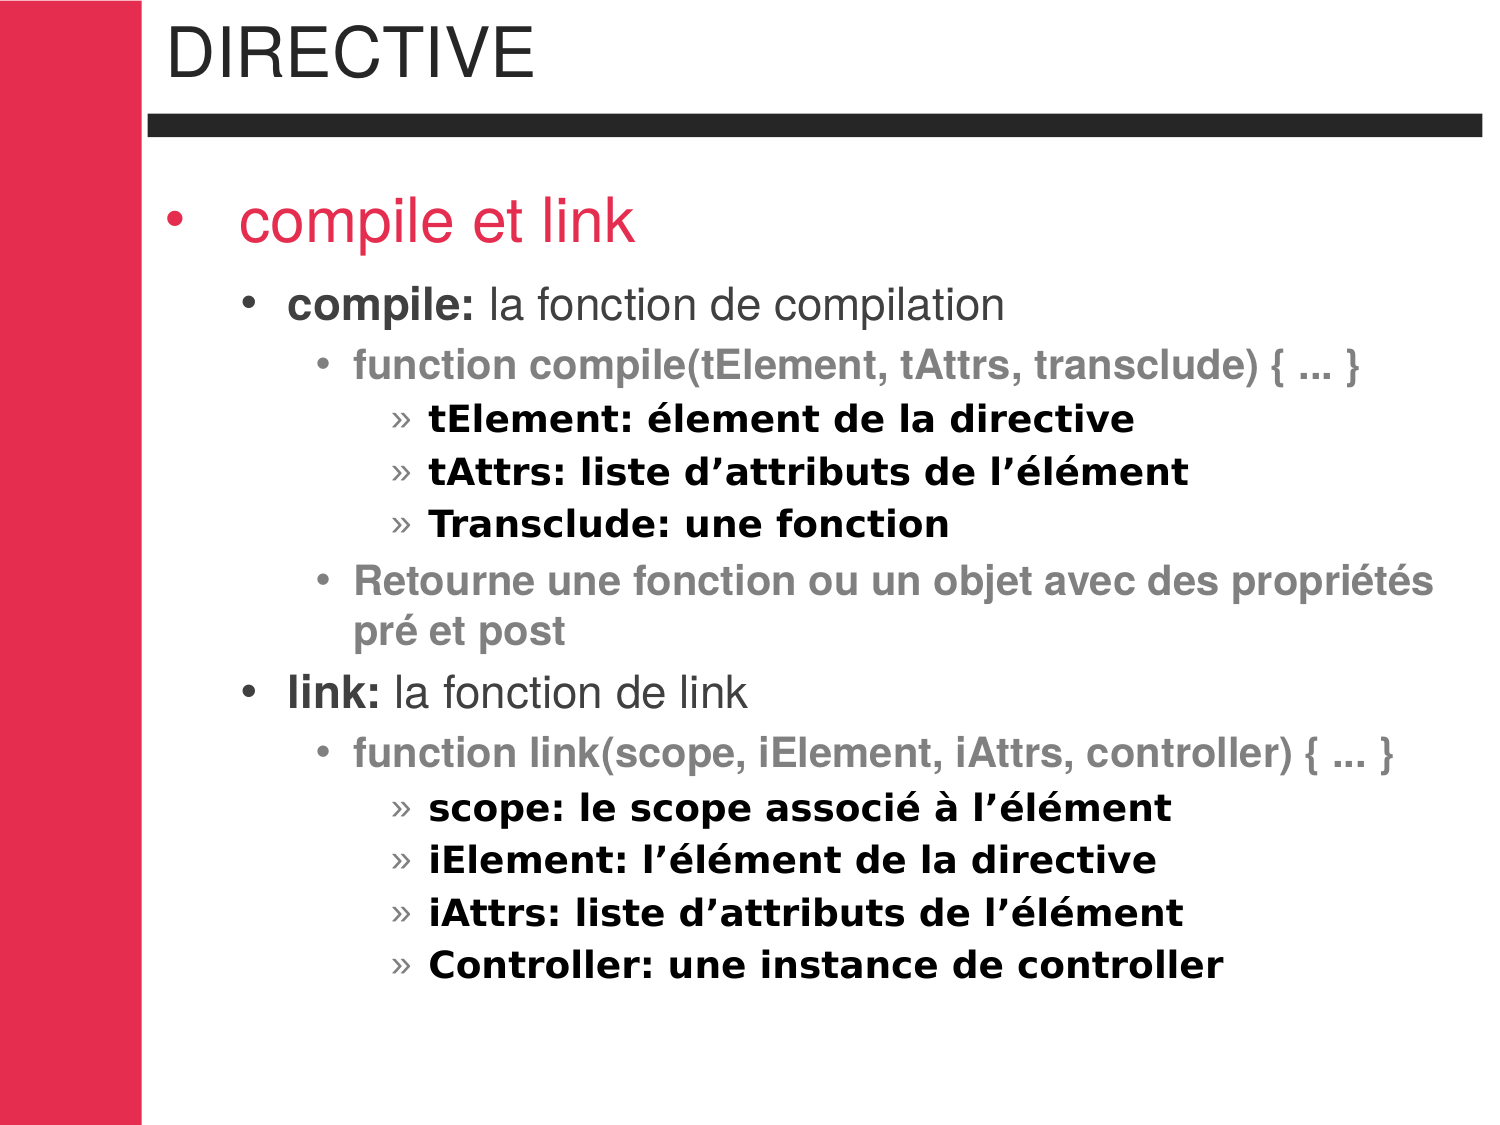

# directive
 compile et link
compile: la fonction de compilation
function compile(tElement, tAttrs, transclude) { ... }
tElement: élement de la directive
tAttrs: liste d’attributs de l’élément
Transclude: une fonction
Retourne une fonction ou un objet avec des propriétés pré et post
link: la fonction de link
function link(scope, iElement, iAttrs, controller) { ... }
scope: le scope associé à l’élément
iElement: l’élément de la directive
iAttrs: liste d’attributs de l’élément
Controller: une instance de controller